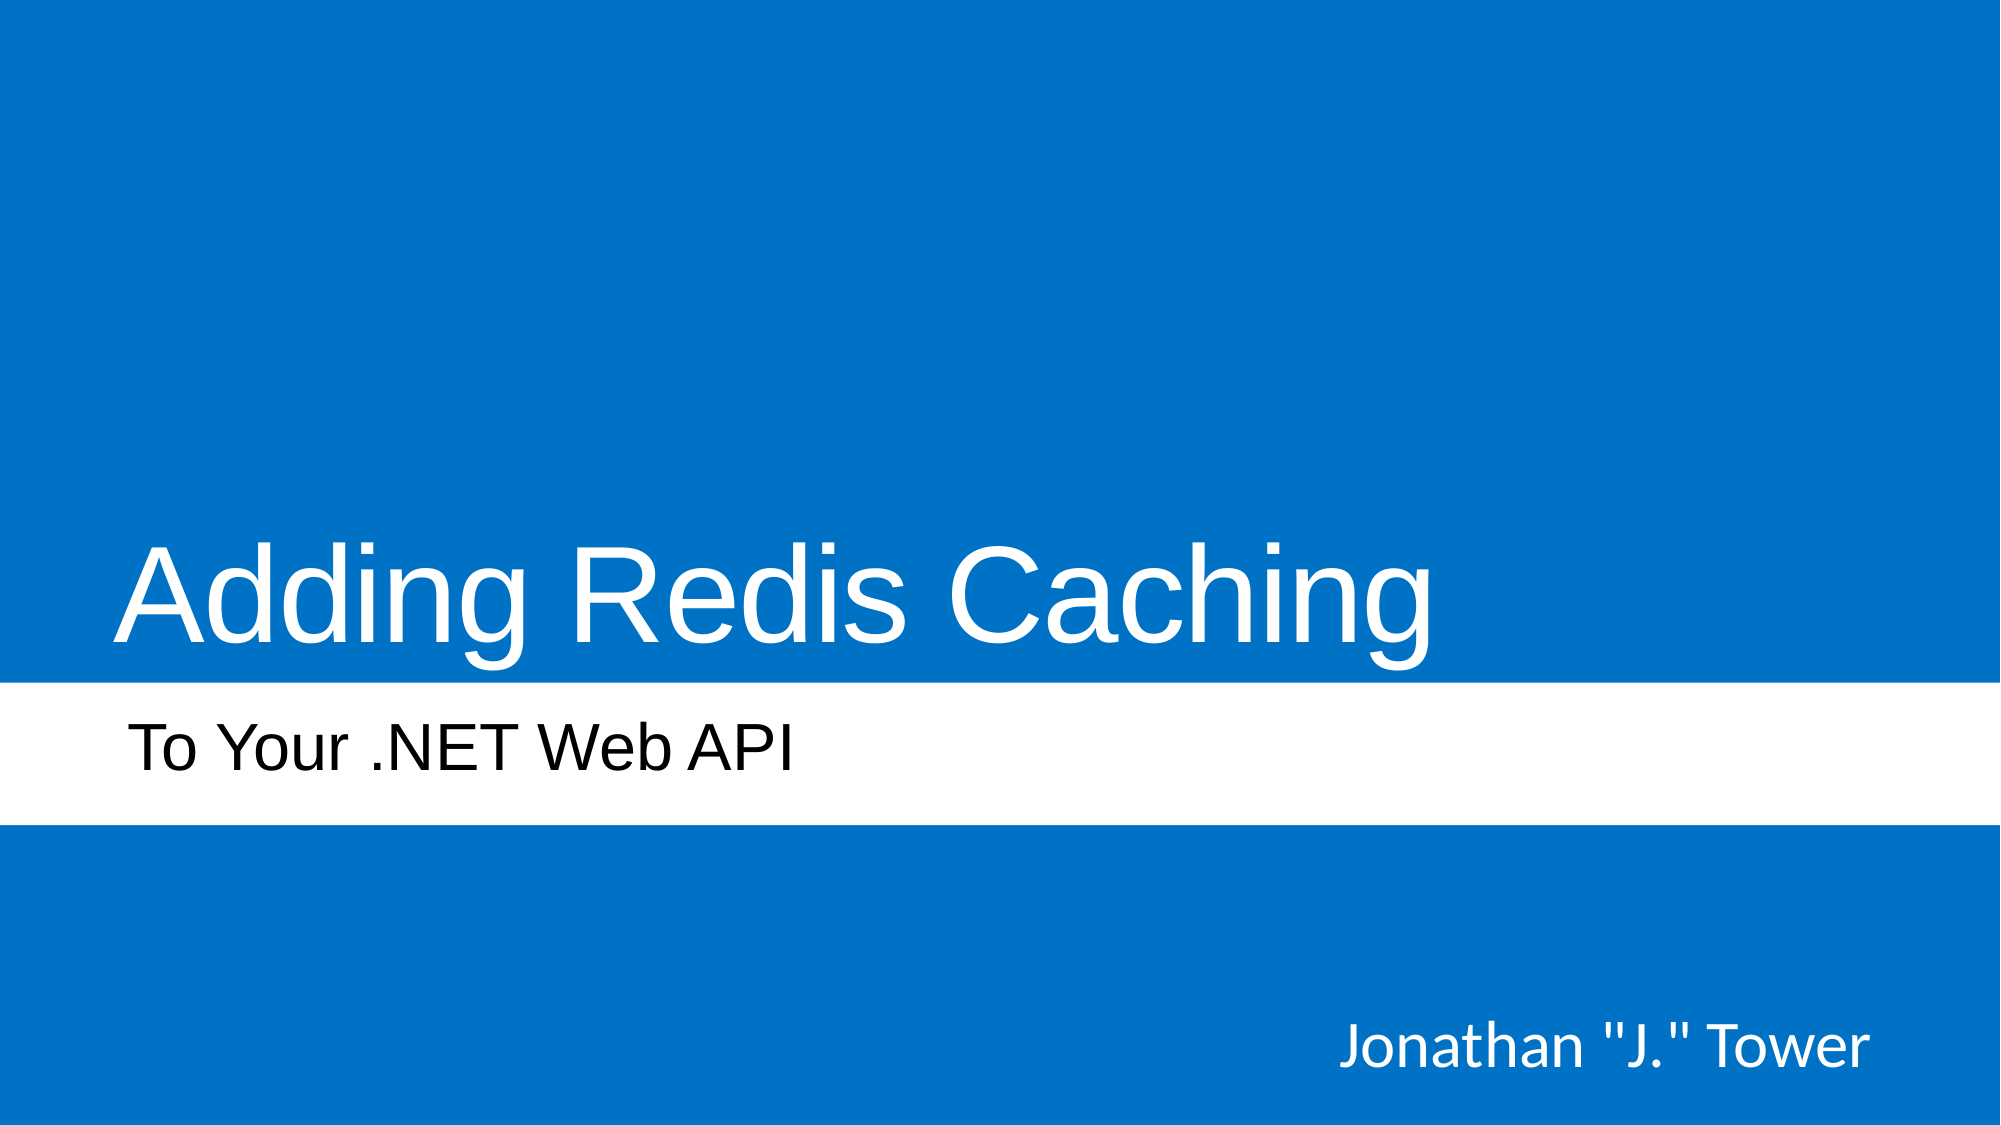

# Adding Redis Caching
To Your .NET Web API
Jonathan "J." Tower